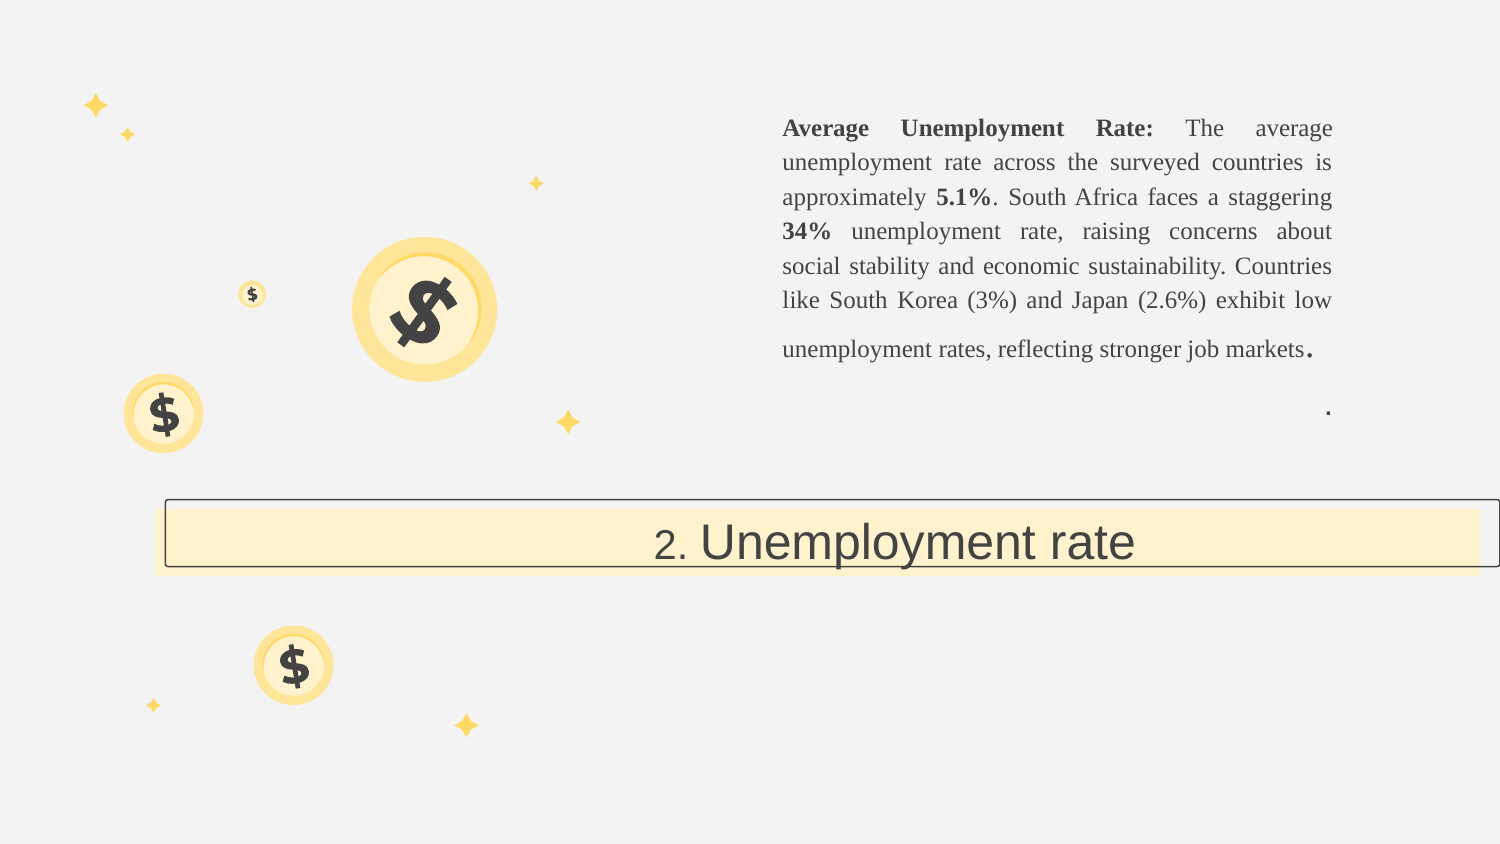

Average Unemployment Rate: The average unemployment rate across the surveyed countries is approximately 5.1%. South Africa faces a staggering 34% unemployment rate, raising concerns about social stability and economic sustainability. Countries like South Korea (3%) and Japan (2.6%) exhibit low unemployment rates, reflecting stronger job markets.
.

# 2. Unemployment rate